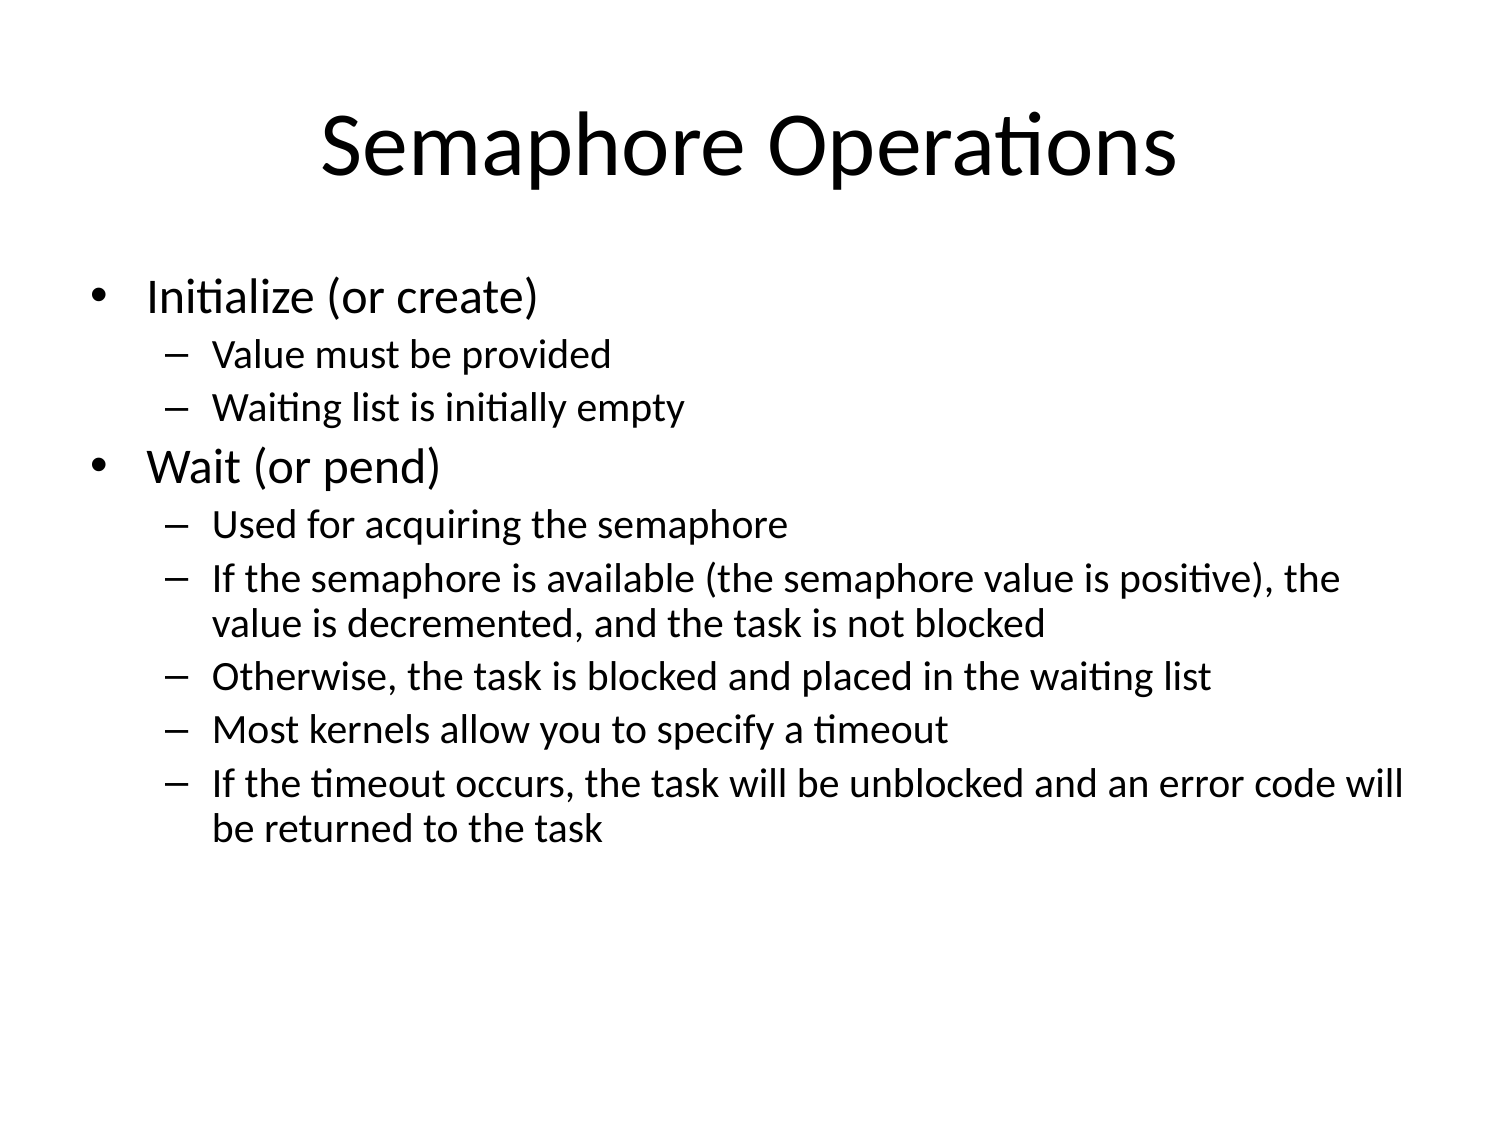

# Semaphore Operations
Initialize (or create)
Value must be provided
Waiting list is initially empty
Wait (or pend)
Used for acquiring the semaphore
If the semaphore is available (the semaphore value is positive), the value is decremented, and the task is not blocked
Otherwise, the task is blocked and placed in the waiting list
Most kernels allow you to specify a timeout
If the timeout occurs, the task will be unblocked and an error code will be returned to the task